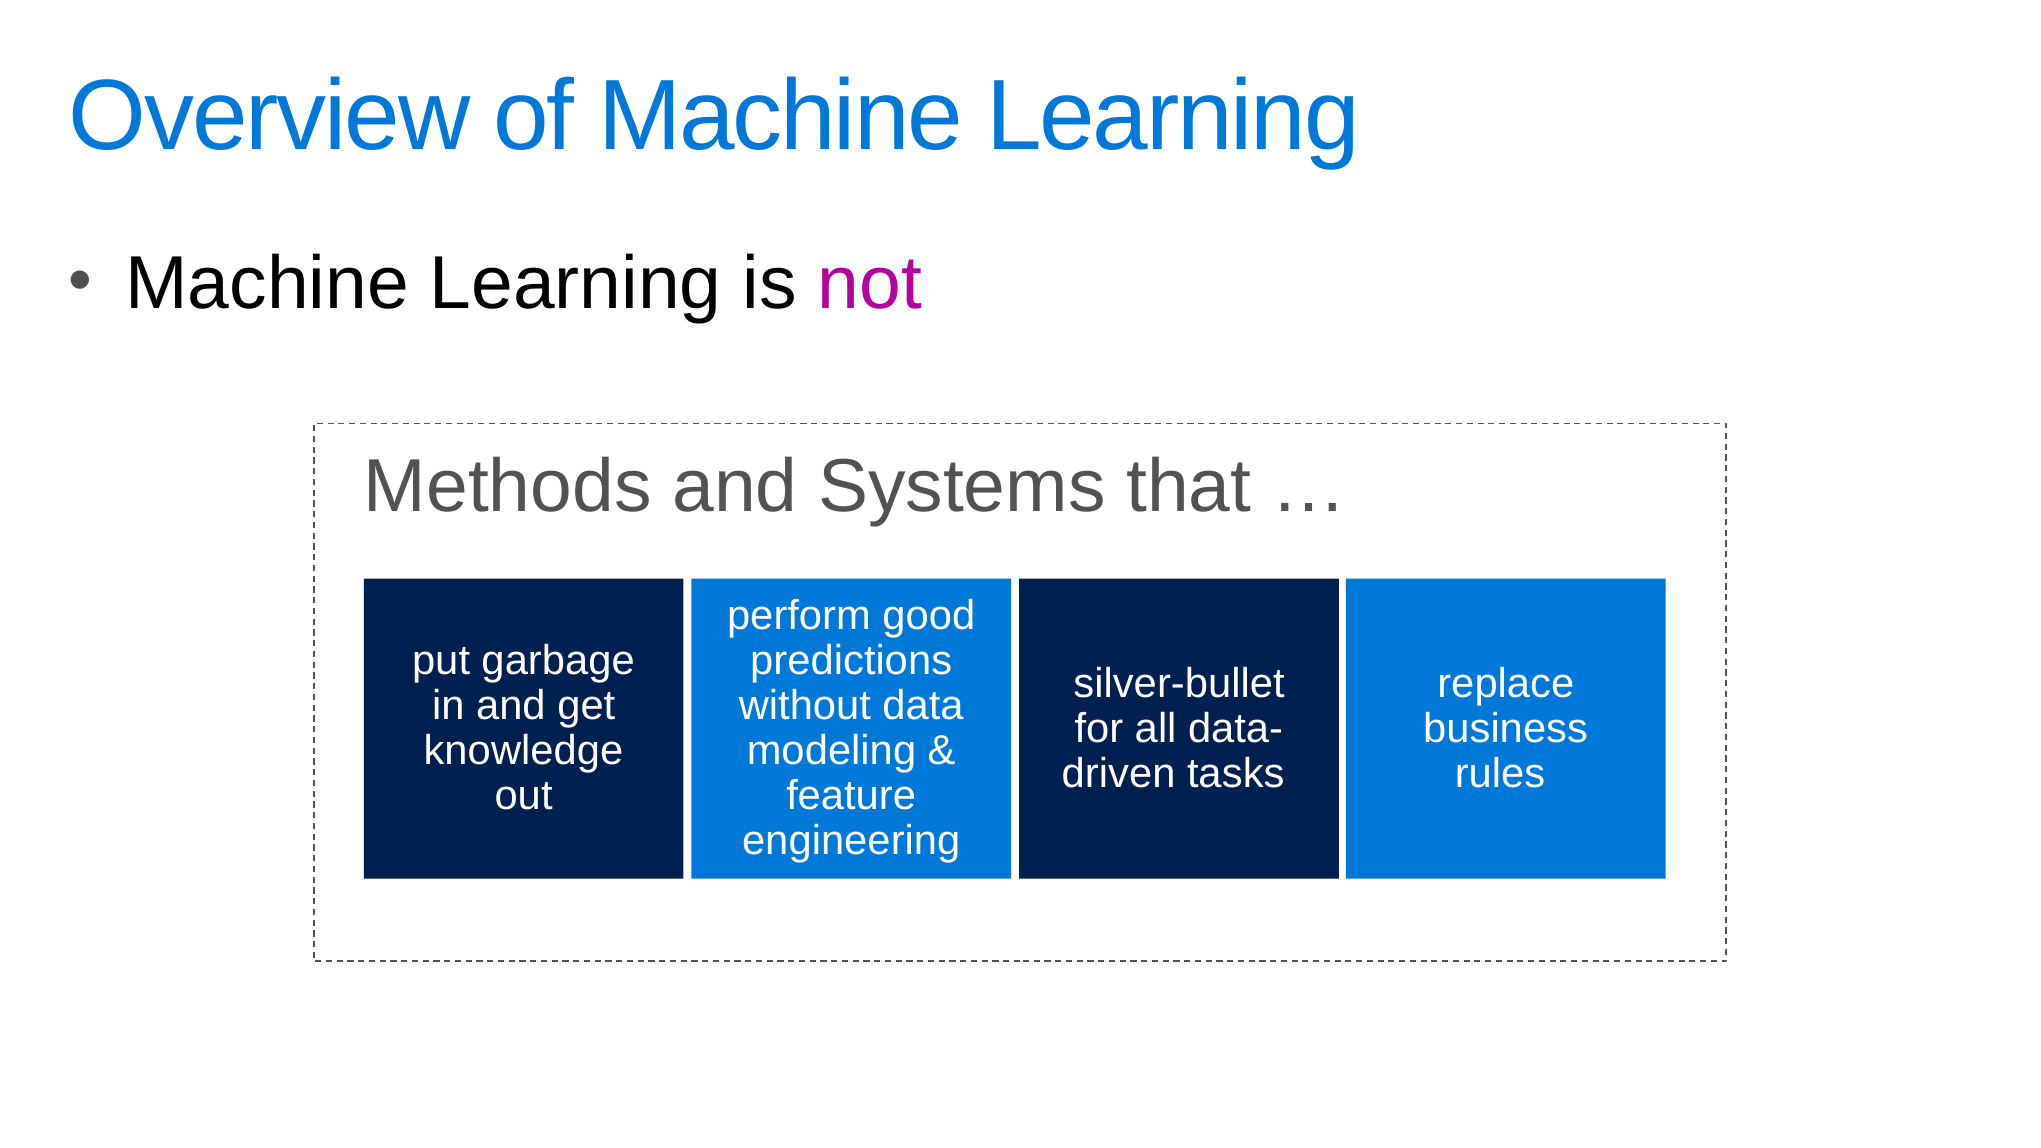

# Overview of Machine Learning
Machine Learning is not
 Methods and Systems that …
put garbage in and get knowledge out
perform good predictions without data modeling & feature engineering
silver-bullet for all data-driven tasks
replace business rules